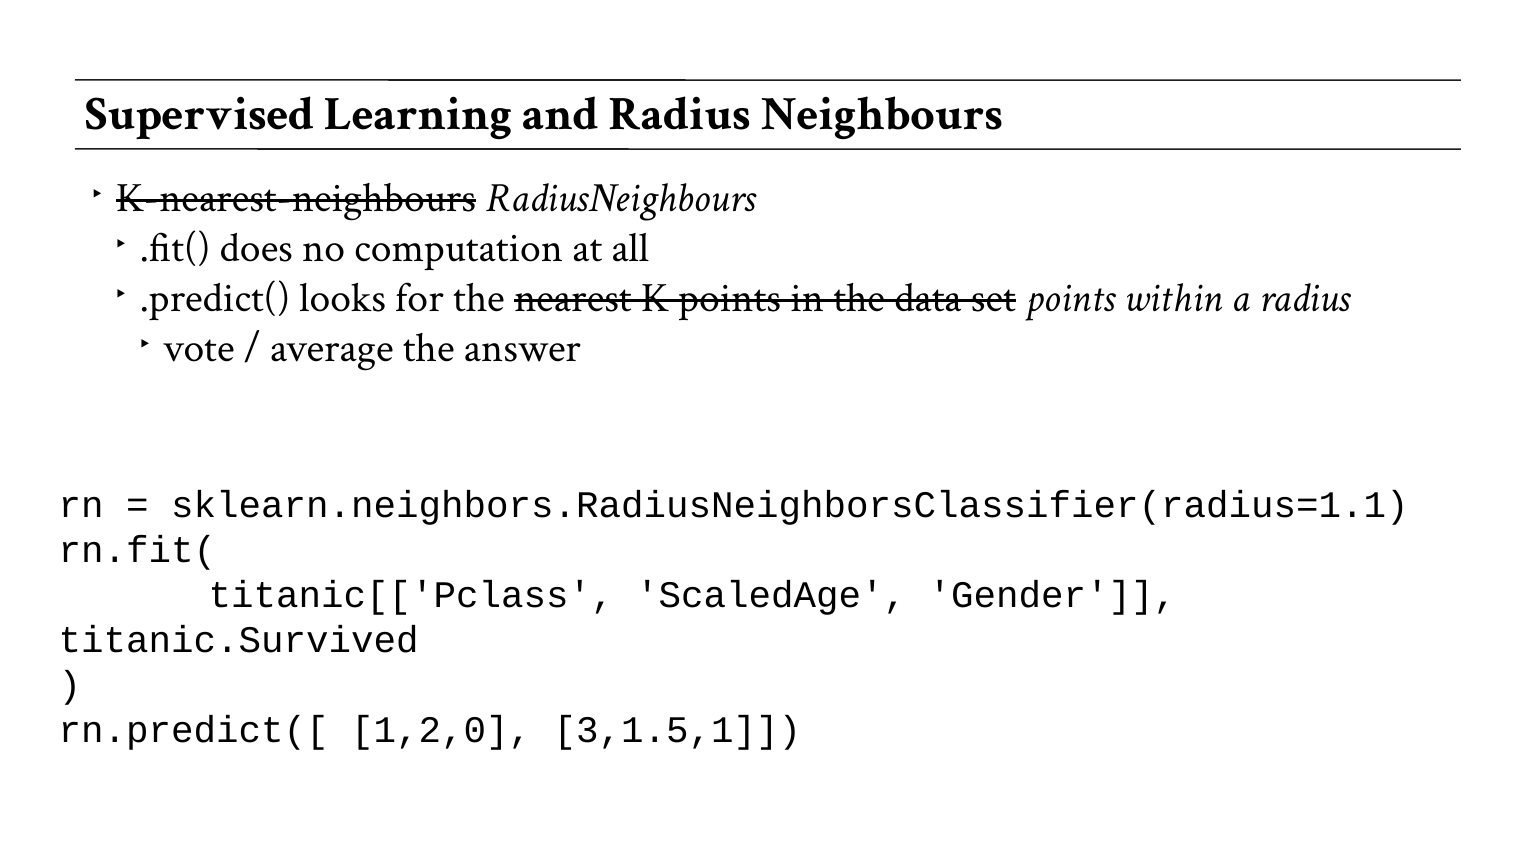

# Supervised Learning and Radius Neighbours
K-nearest-neighbours RadiusNeighbours
.fit() does no computation at all
.predict() looks for the nearest K points in the data set points within a radius
vote / average the answer

rn = sklearn.neighbors.RadiusNeighborsClassifier(radius=1.1)
rn.fit(
	titanic[['Pclass', 'ScaledAge', 'Gender']], 	titanic.Survived
)
rn.predict([ [1,2,0], [3,1.5,1]])